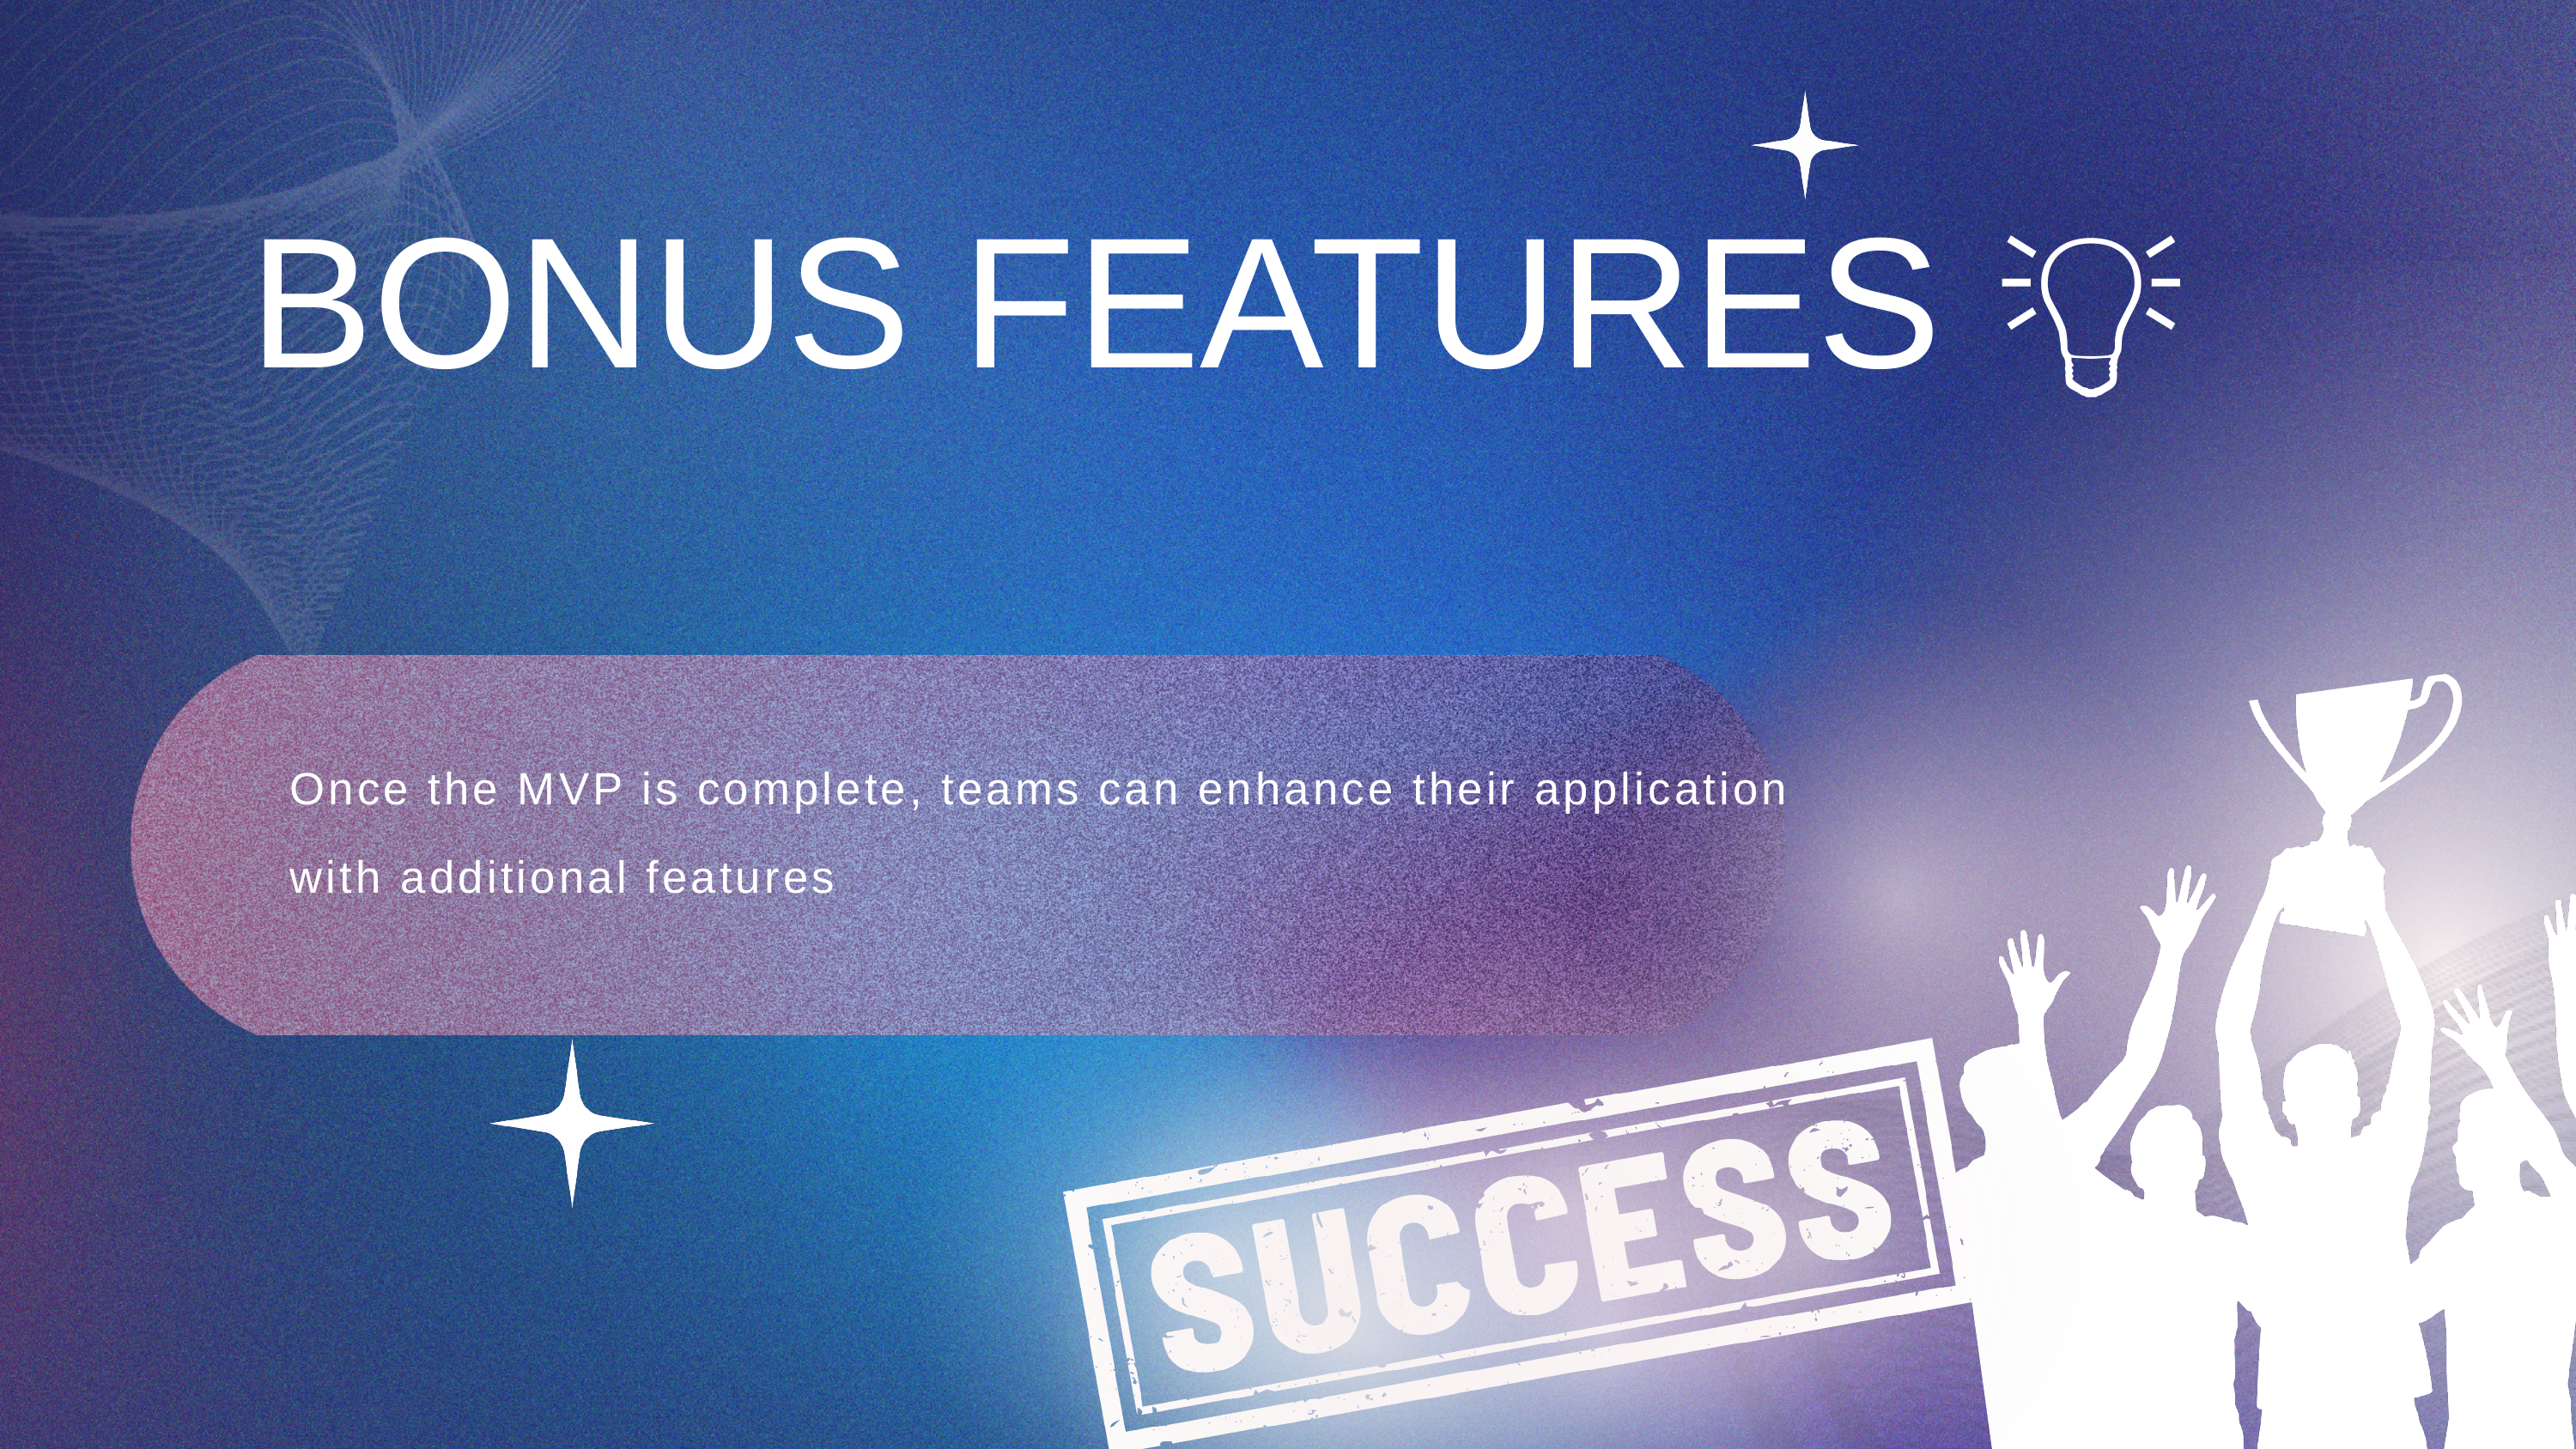

BONUS FEATURES 💡

Once the MVP is complete, teams can enhance their application with additional features